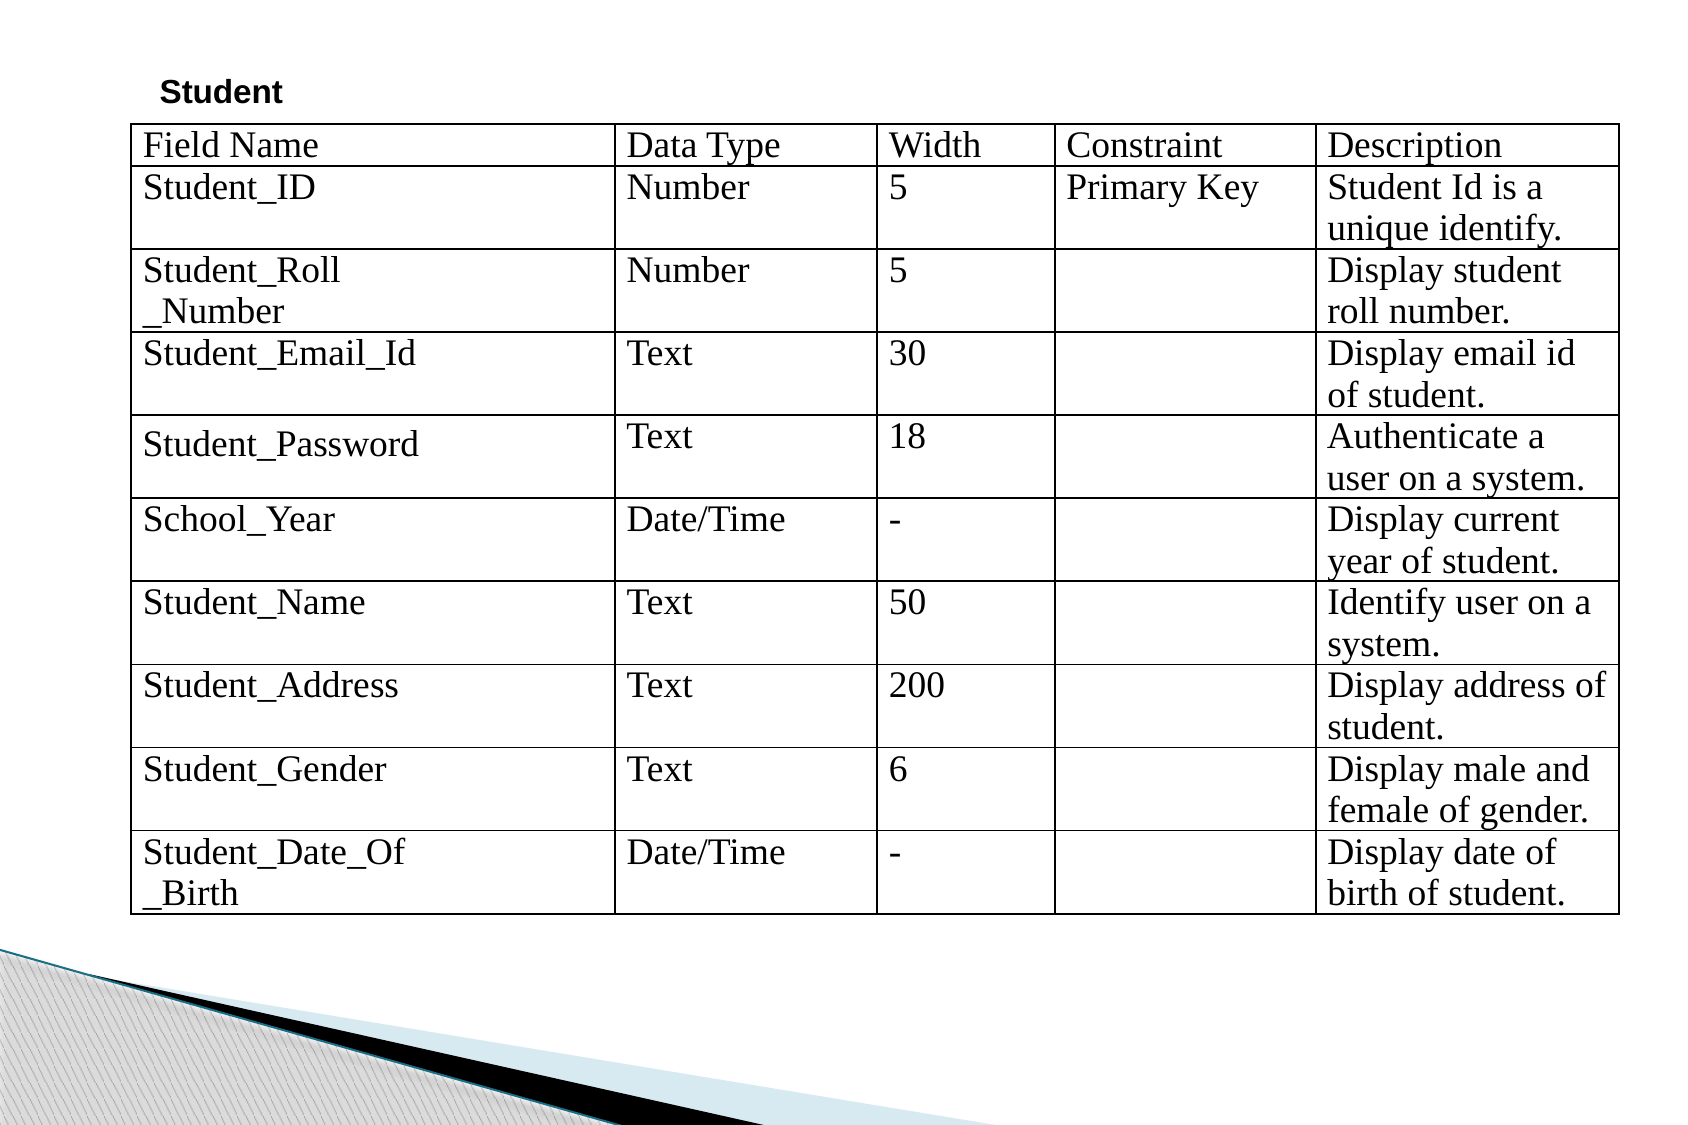

Student
| Field Name | Data Type | Width | Constraint | Description |
| --- | --- | --- | --- | --- |
| Student\_ID | Number | 5 | Primary Key | Student Id is a unique identify. |
| Student\_Roll \_Number | Number | 5 |  | Display student roll number. |
| Student\_Email\_Id | Text | 30 |  | Display email id of student. |
| Student\_Password | Text | 18 |  | Authenticate a user on a system. |
| School\_Year | Date/Time | - |  | Display current year of student. |
| Student\_Name | Text | 50 |  | Identify user on a system. |
| Student\_Address | Text | 200 |  | Display address of student. |
| Student\_Gender | Text | 6 |  | Display male and female of gender. |
| Student\_Date\_Of \_Birth | Date/Time | - |  | Display date of birth of student. |